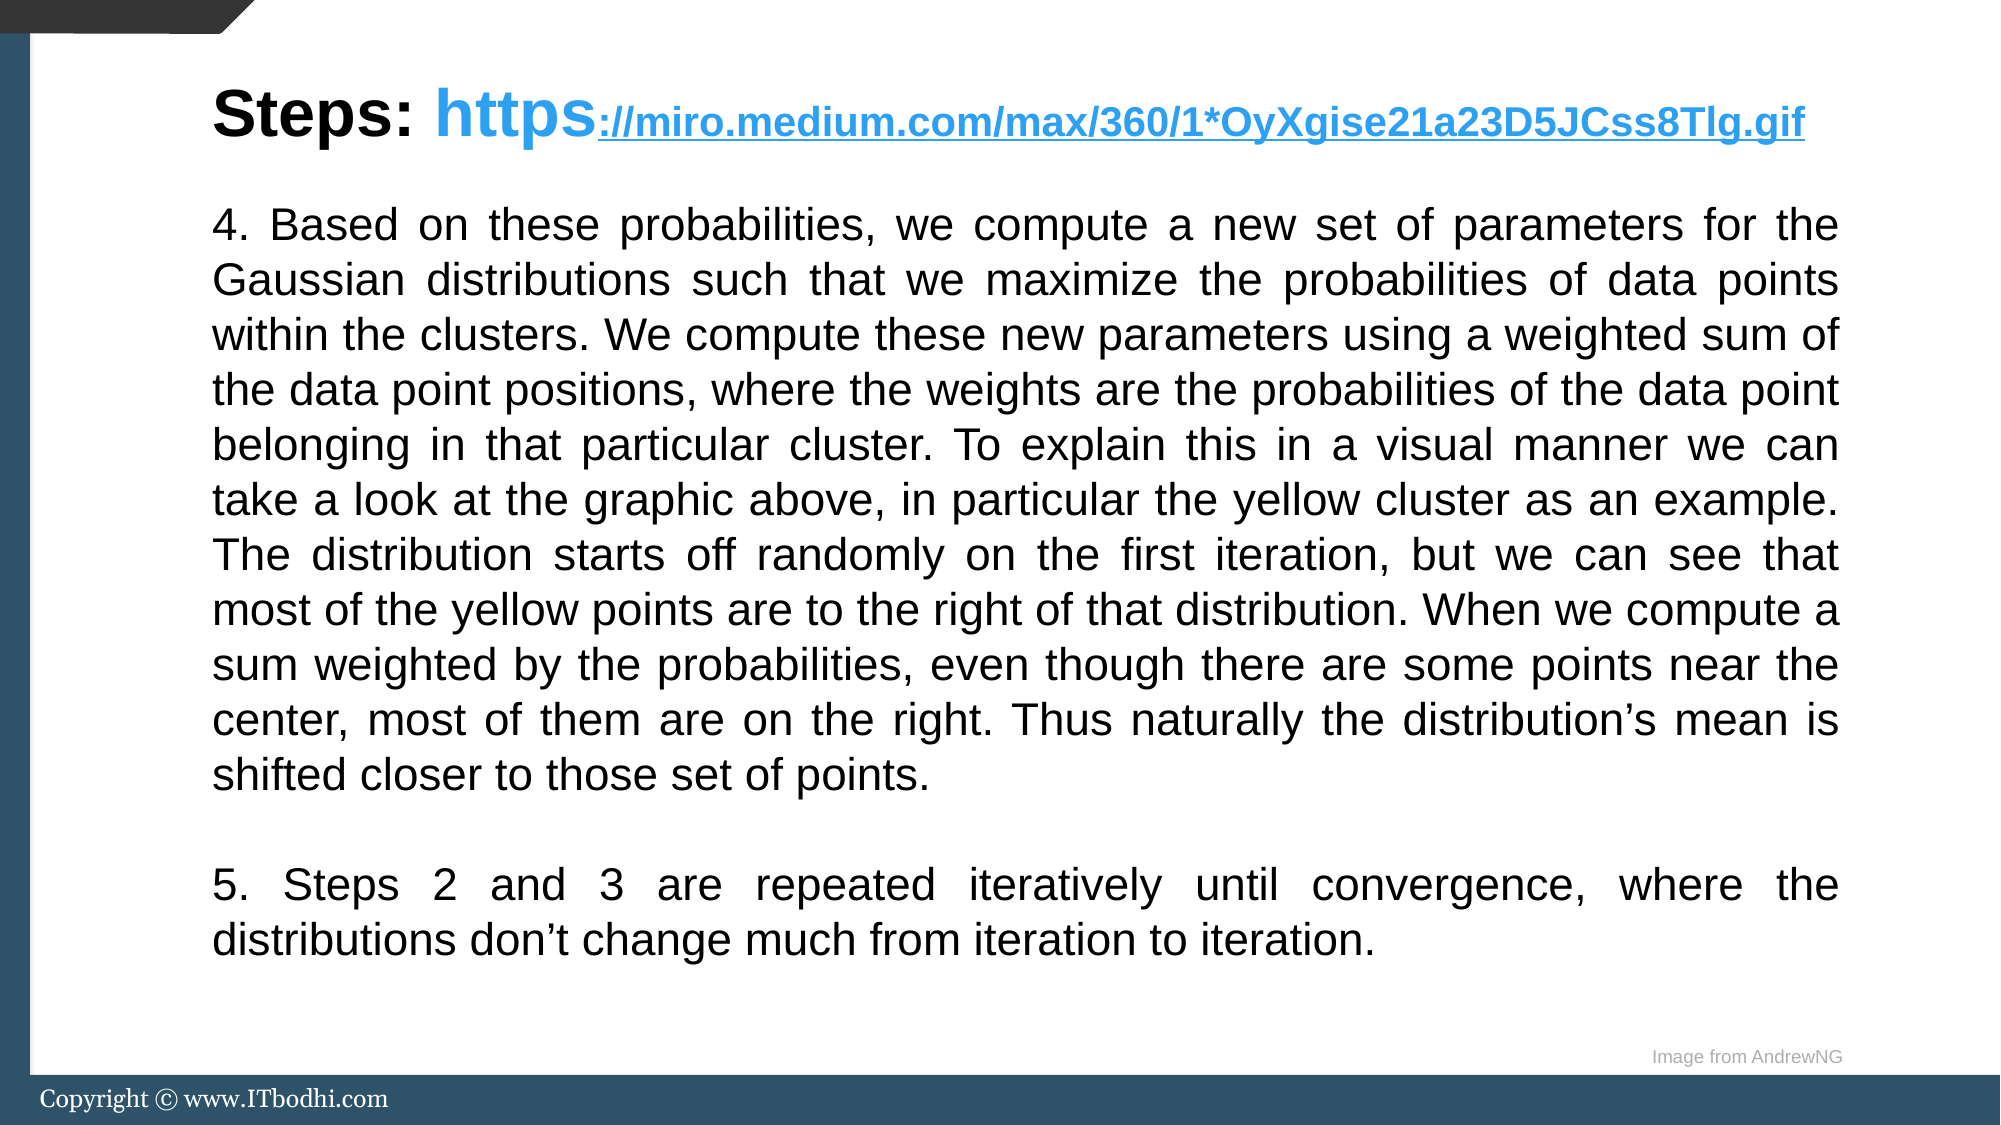

Steps: https://miro.medium.com/max/360/1*OyXgise21a23D5JCss8Tlg.gif
4. Based on these probabilities, we compute a new set of parameters for the Gaussian distributions such that we maximize the probabilities of data points within the clusters. We compute these new parameters using a weighted sum of the data point positions, where the weights are the probabilities of the data point belonging in that particular cluster. To explain this in a visual manner we can take a look at the graphic above, in particular the yellow cluster as an example. The distribution starts off randomly on the first iteration, but we can see that most of the yellow points are to the right of that distribution. When we compute a sum weighted by the probabilities, even though there are some points near the center, most of them are on the right. Thus naturally the distribution’s mean is shifted closer to those set of points.

5. Steps 2 and 3 are repeated iteratively until convergence, where the distributions don’t change much from iteration to iteration.
Image from AndrewNG
Copyright © www.ITbodhi.com